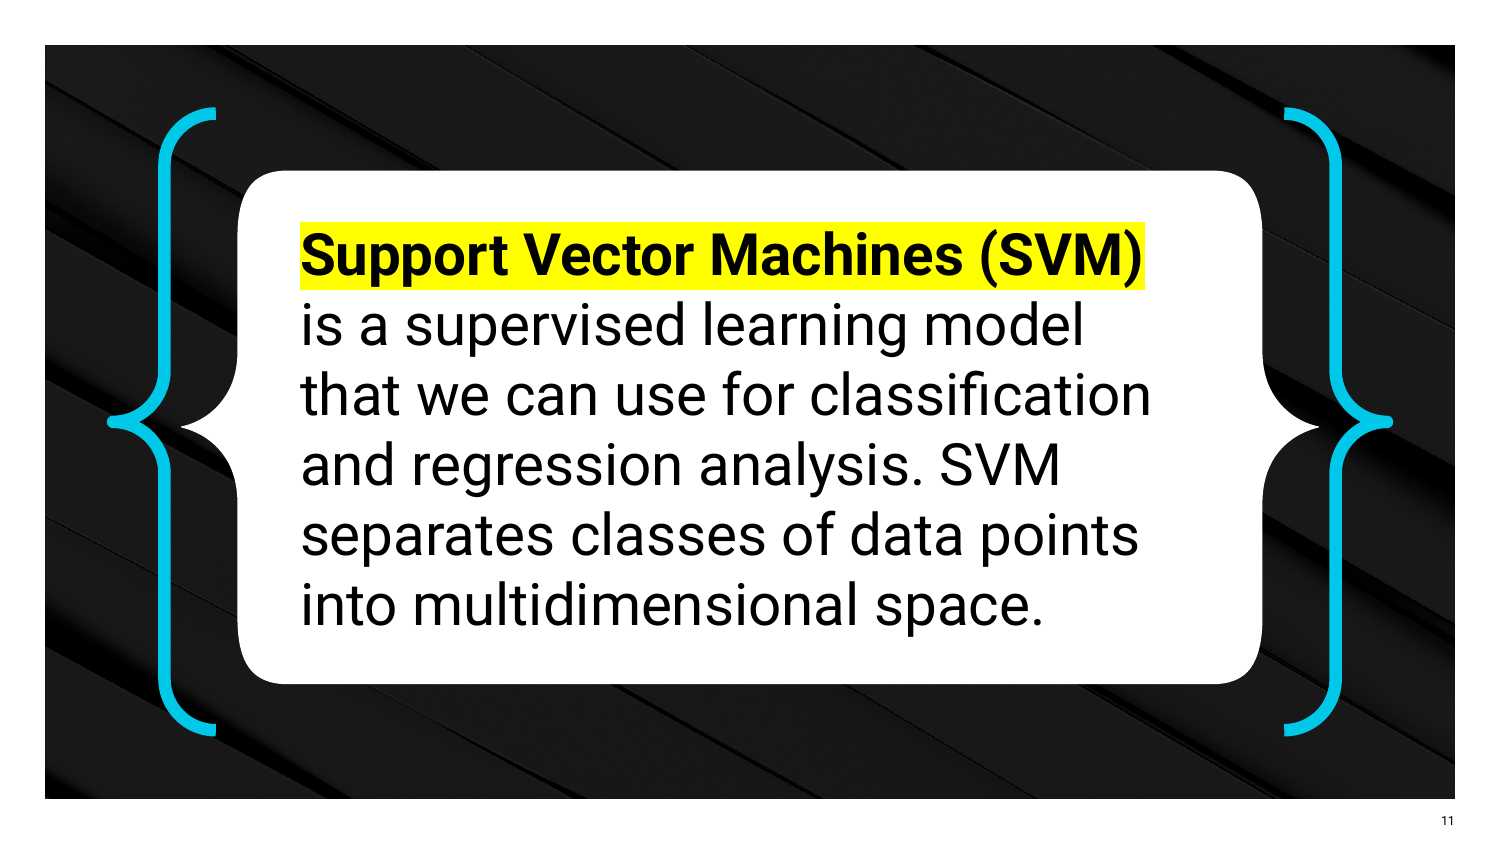

Support Vector Machines (SVM)
is a supervised learning model
that we can use for classification and regression analysis. SVM separates classes of data points into multidimensional space.

11